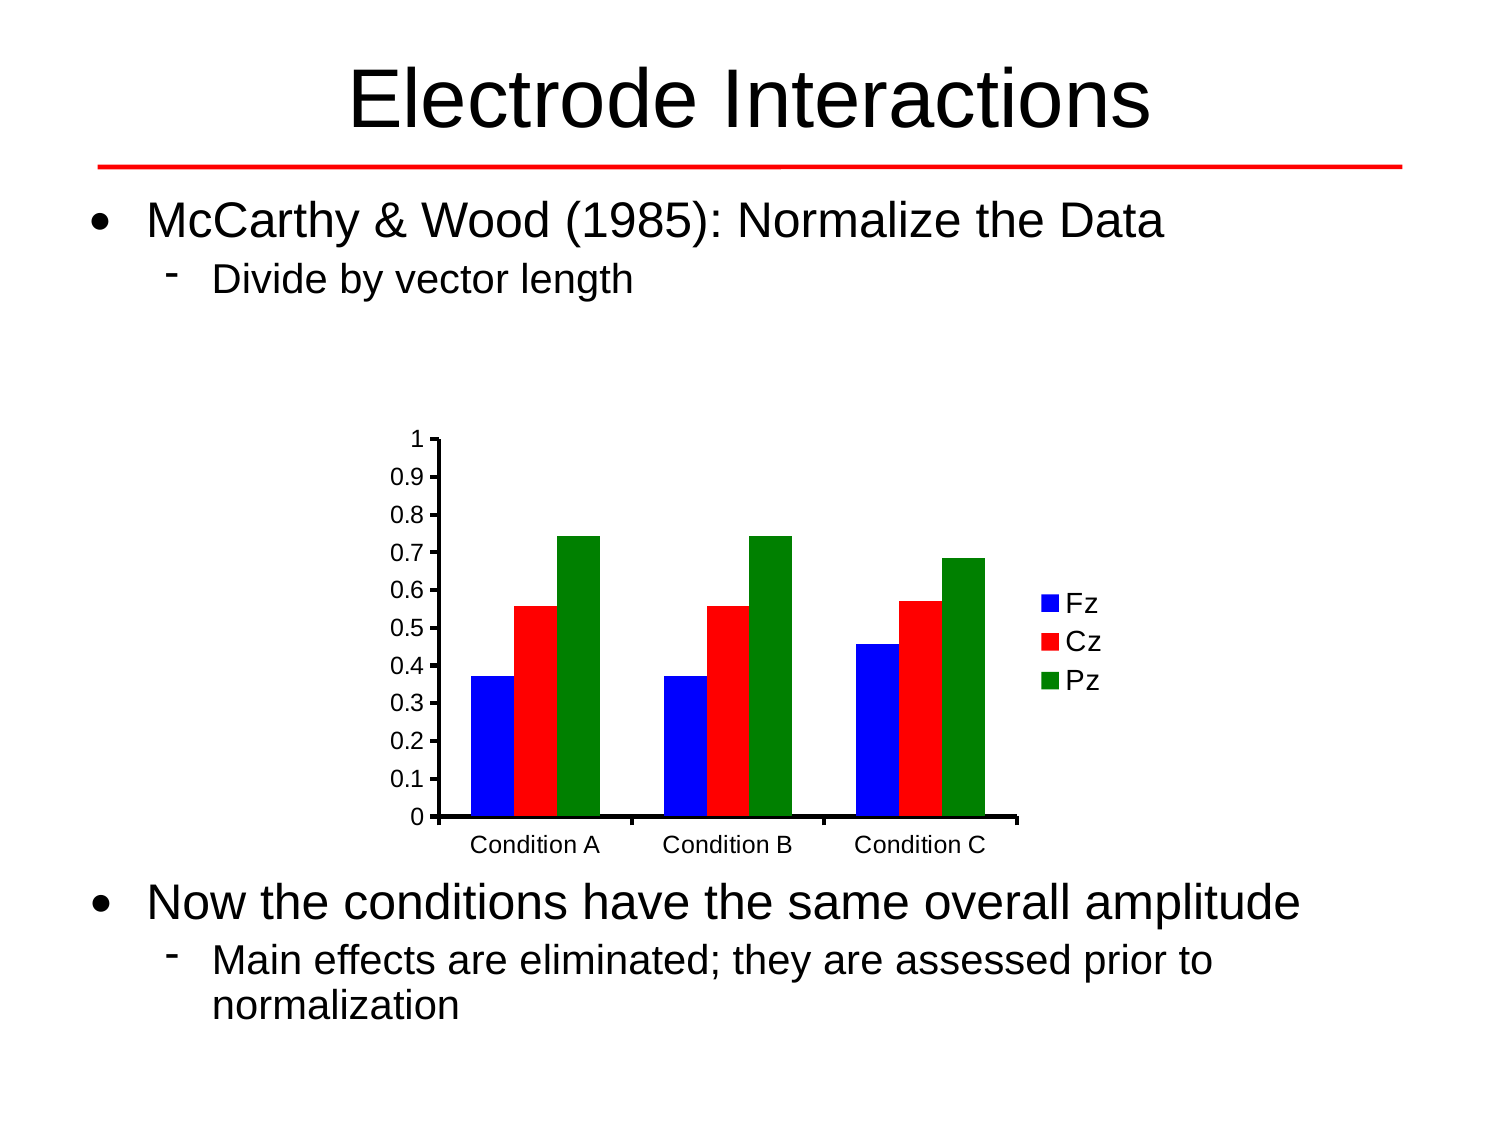

# Electrode Interactions

McCarthy & Wood (1985): Normalize the Data
Divide by vector length

### Chart

| Category | Fz | Cz | Pz |
|---|---|---|---|
| Condition A | 0.371390676354104 | 0.557086014531156 | 0.742781352708207 |
| Condition B | 0.371390676354104 | 0.557086014531156 | 0.742781352708207 |
| Condition C | 0.455842305838552 | 0.56980288229819 | 0.683763458757828 |

### Chart

| Category | Fz | Cz | Pz |
|---|---|---|---|
| Condition A | 1.0 | 1.5 | 2.0 |
| Condition B | 1.5 | 2.25 | 3.0 |
| Condition C | 2.0 | 2.5 | 3.0 |
Now the conditions have the same overall amplitude
Main effects are eliminated; they are assessed prior to normalization